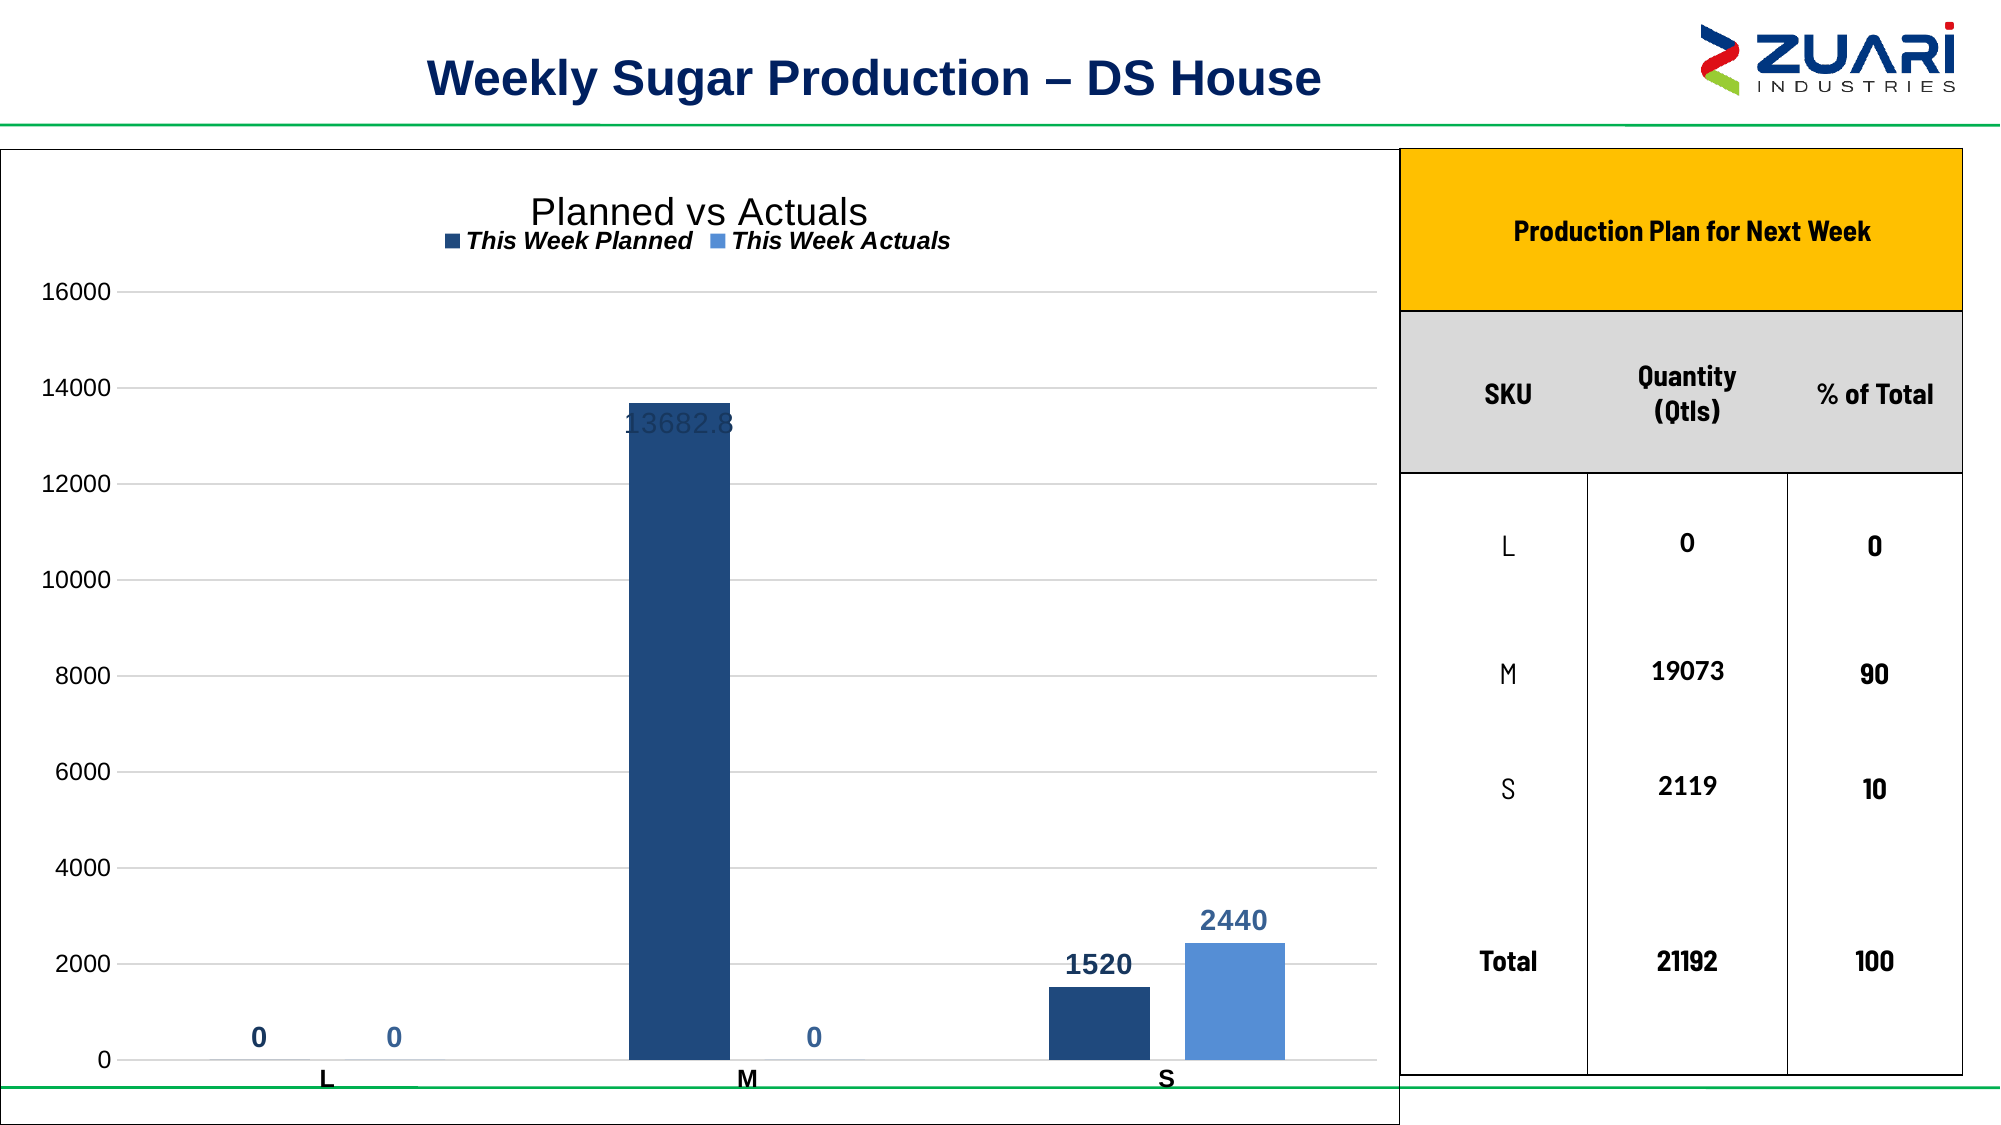

# Weekly Sugar Production – DS House
| Production Plan for Next Week |  |  |
| --- | --- | --- |
| SKU | Quantity (Qtls) | % of Total |
| L | 0 | 0 |
| M | 19073 | 90 |
| S | 2119 | 10 |
| Total | 21192 | 100 |

### Chart: Planned vs Actuals

| Category | This Week Planned | This Week Actuals |
|---|---|---|
| L | 0.0 | 0.0 |
| M | 13683.0 | 0.0 |
| S | 1520.0 | 2440.0 |